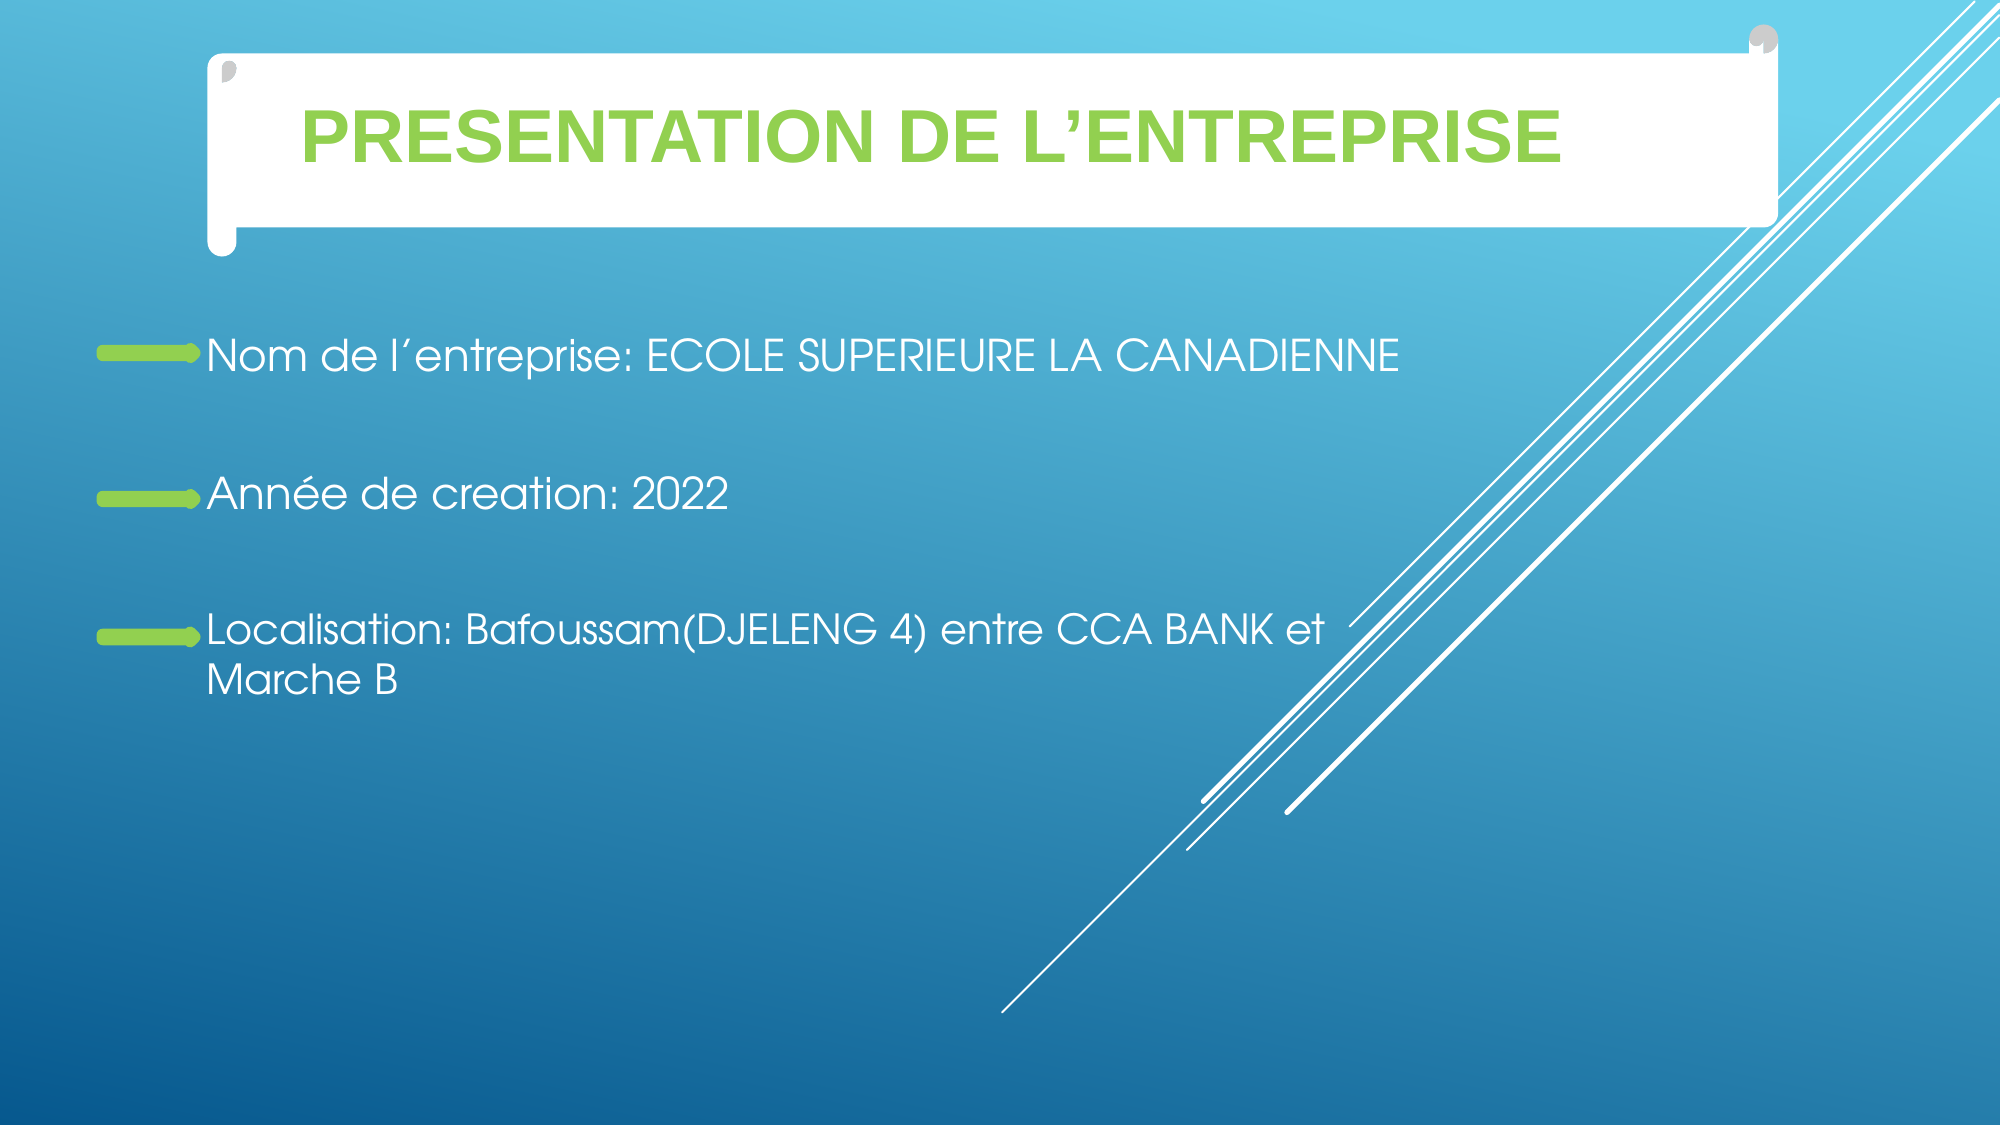

PRESENTATION DE L’ENTREPRISE
Nom de l’entreprise: ECOLE SUPERIEURE LA CANADIENNE

Année de creation: 2022

Localisation: Bafoussam(DJELENG 4) entre CCA BANK et Marche B